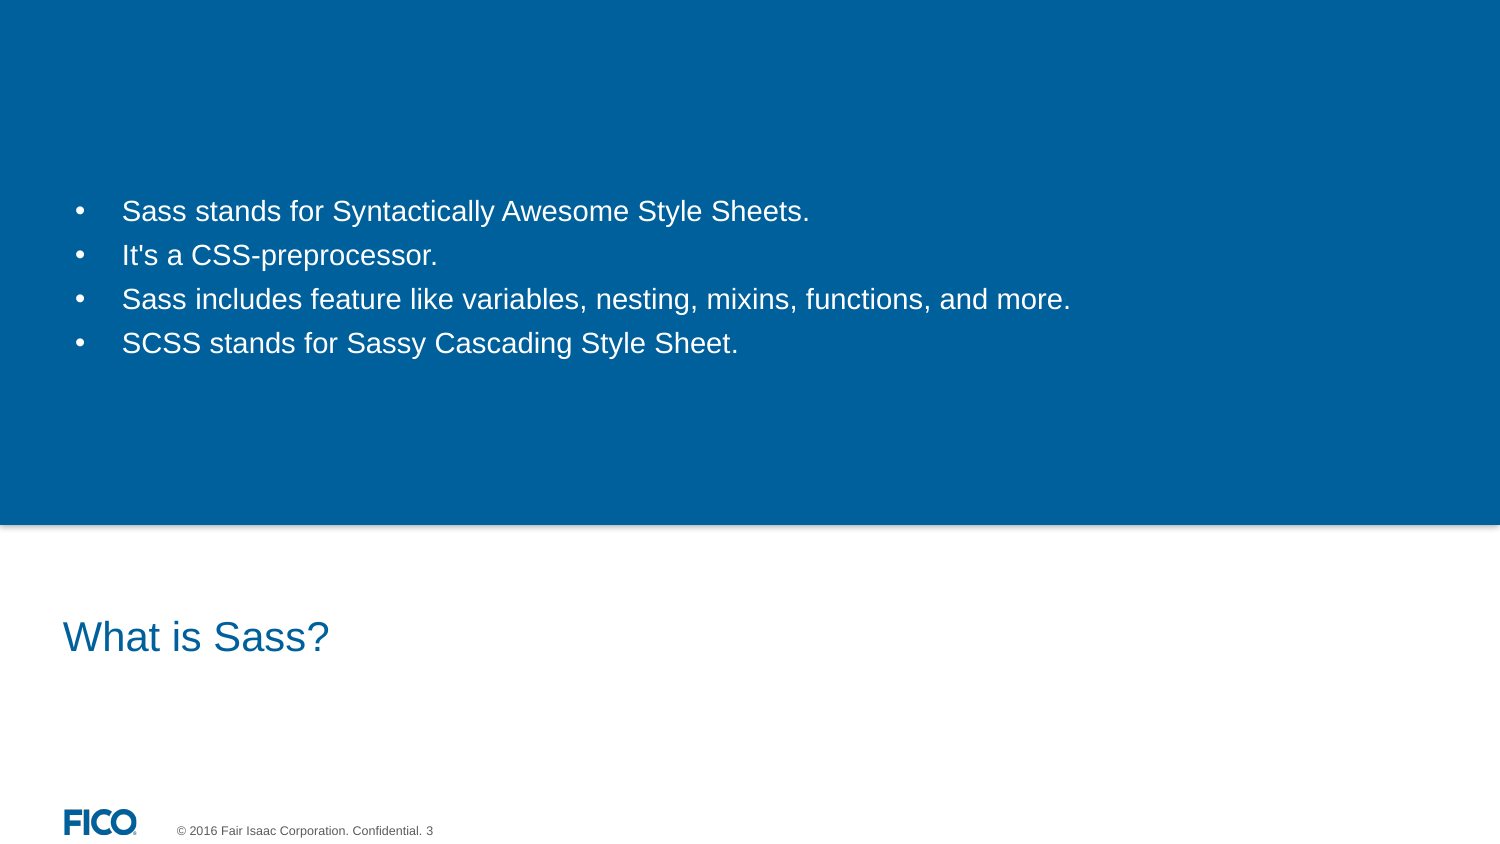

Sass stands for Syntactically Awesome Style Sheets.
It's a CSS-preprocessor.
Sass includes feature like variables, nesting, mixins, functions, and more.
SCSS stands for Sassy Cascading Style Sheet.
# What is Sass?